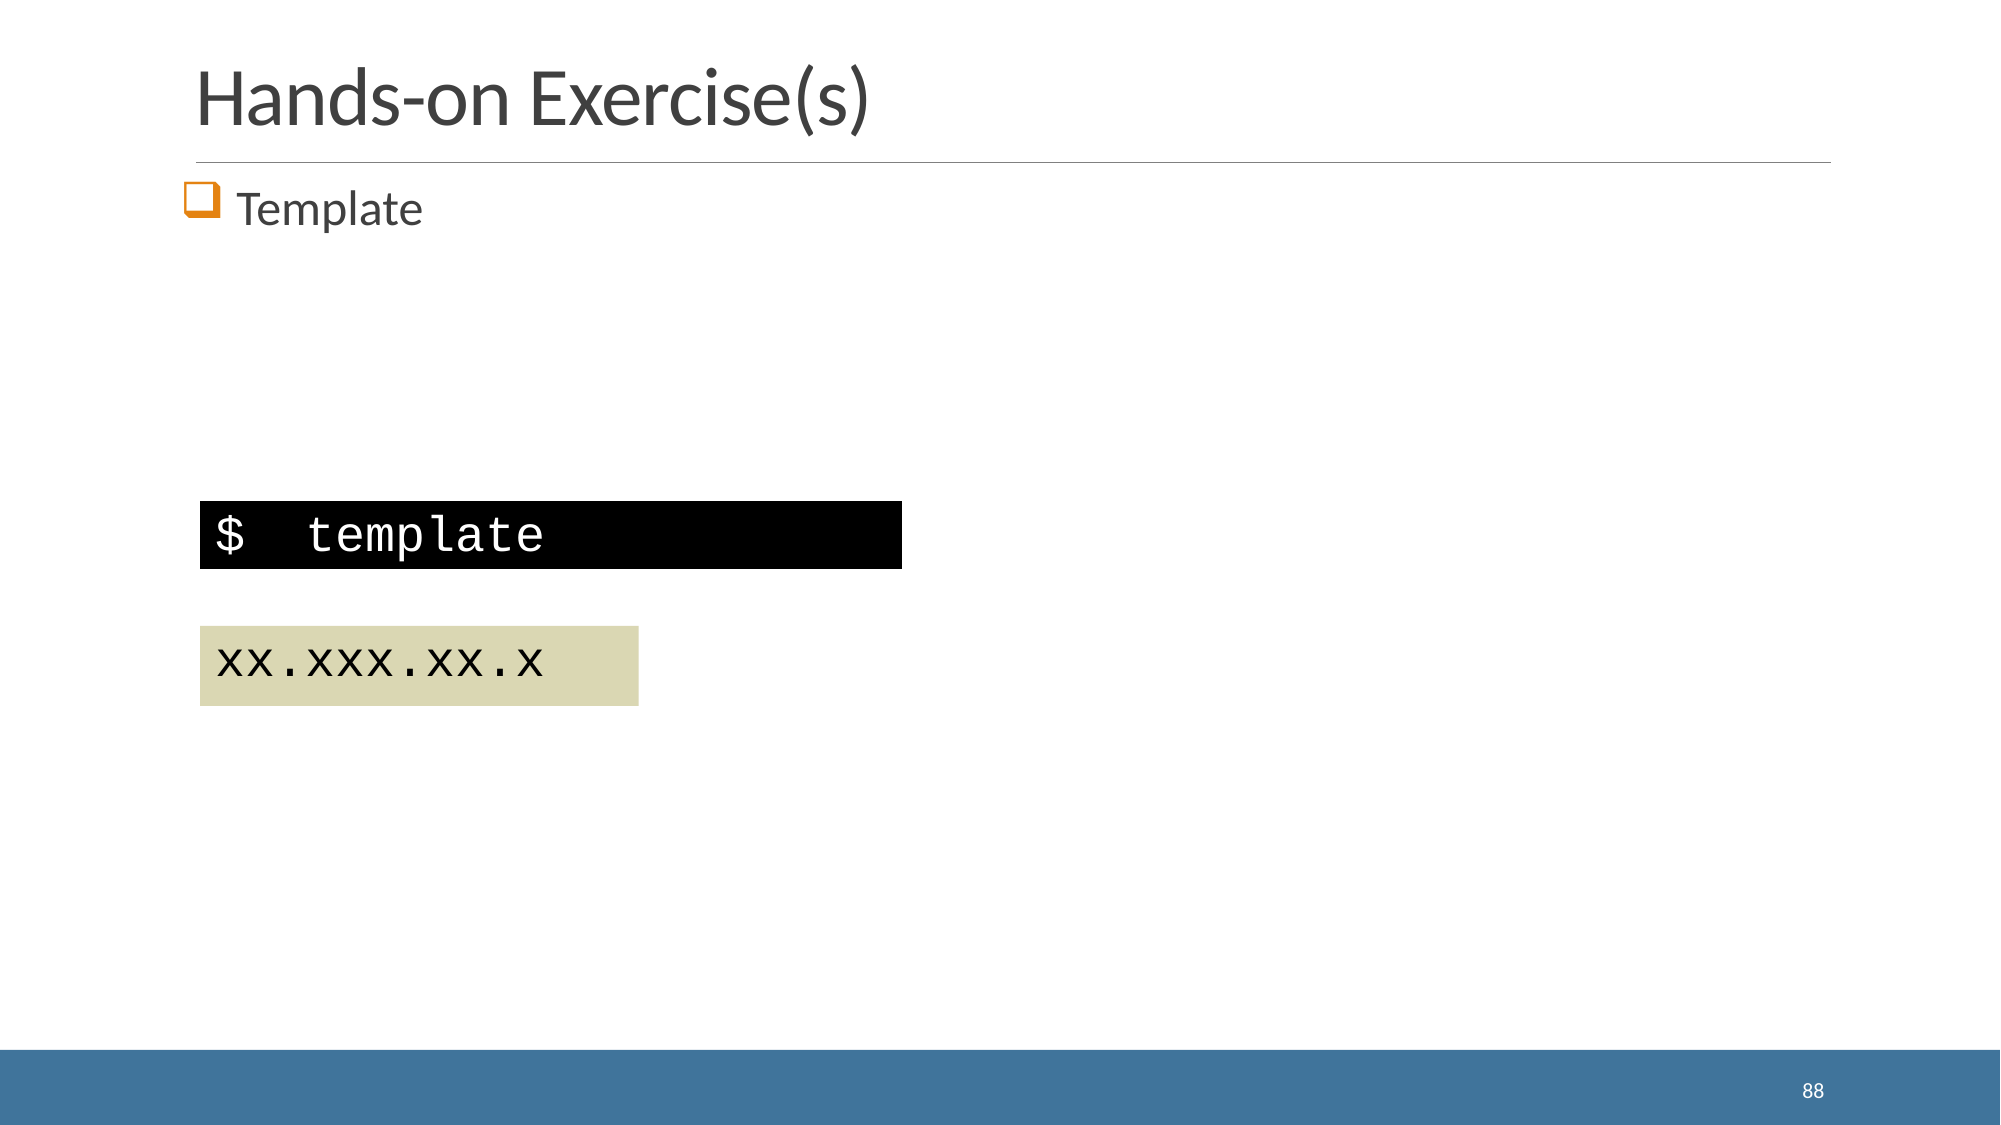

# Hands-on Exercise(s)
 Template
$  template
xx.xxx.xx.x

88